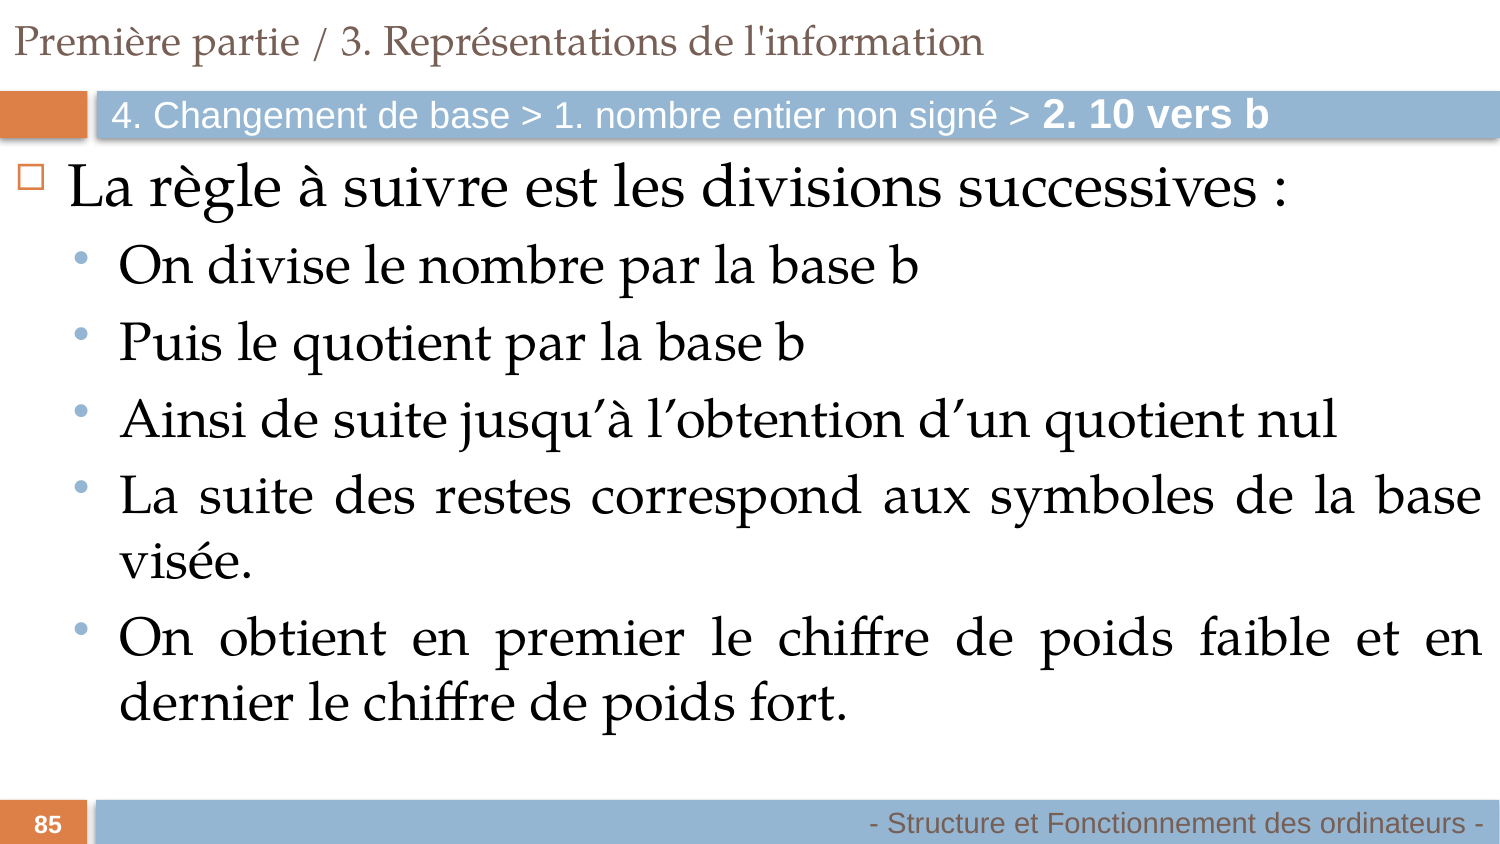

# Première partie / 3. Représentations de l'information
4. Changement de base > 1. nombre entier non signé > 2. 10 vers b
La règle à suivre est les divisions successives :
On divise le nombre par la base b
Puis le quotient par la base b
Ainsi de suite jusqu’à l’obtention d’un quotient nul
La suite des restes correspond aux symboles de la base visée.
On obtient en premier le chiffre de poids faible et en dernier le chiffre de poids fort.
- Structure et Fonctionnement des ordinateurs -